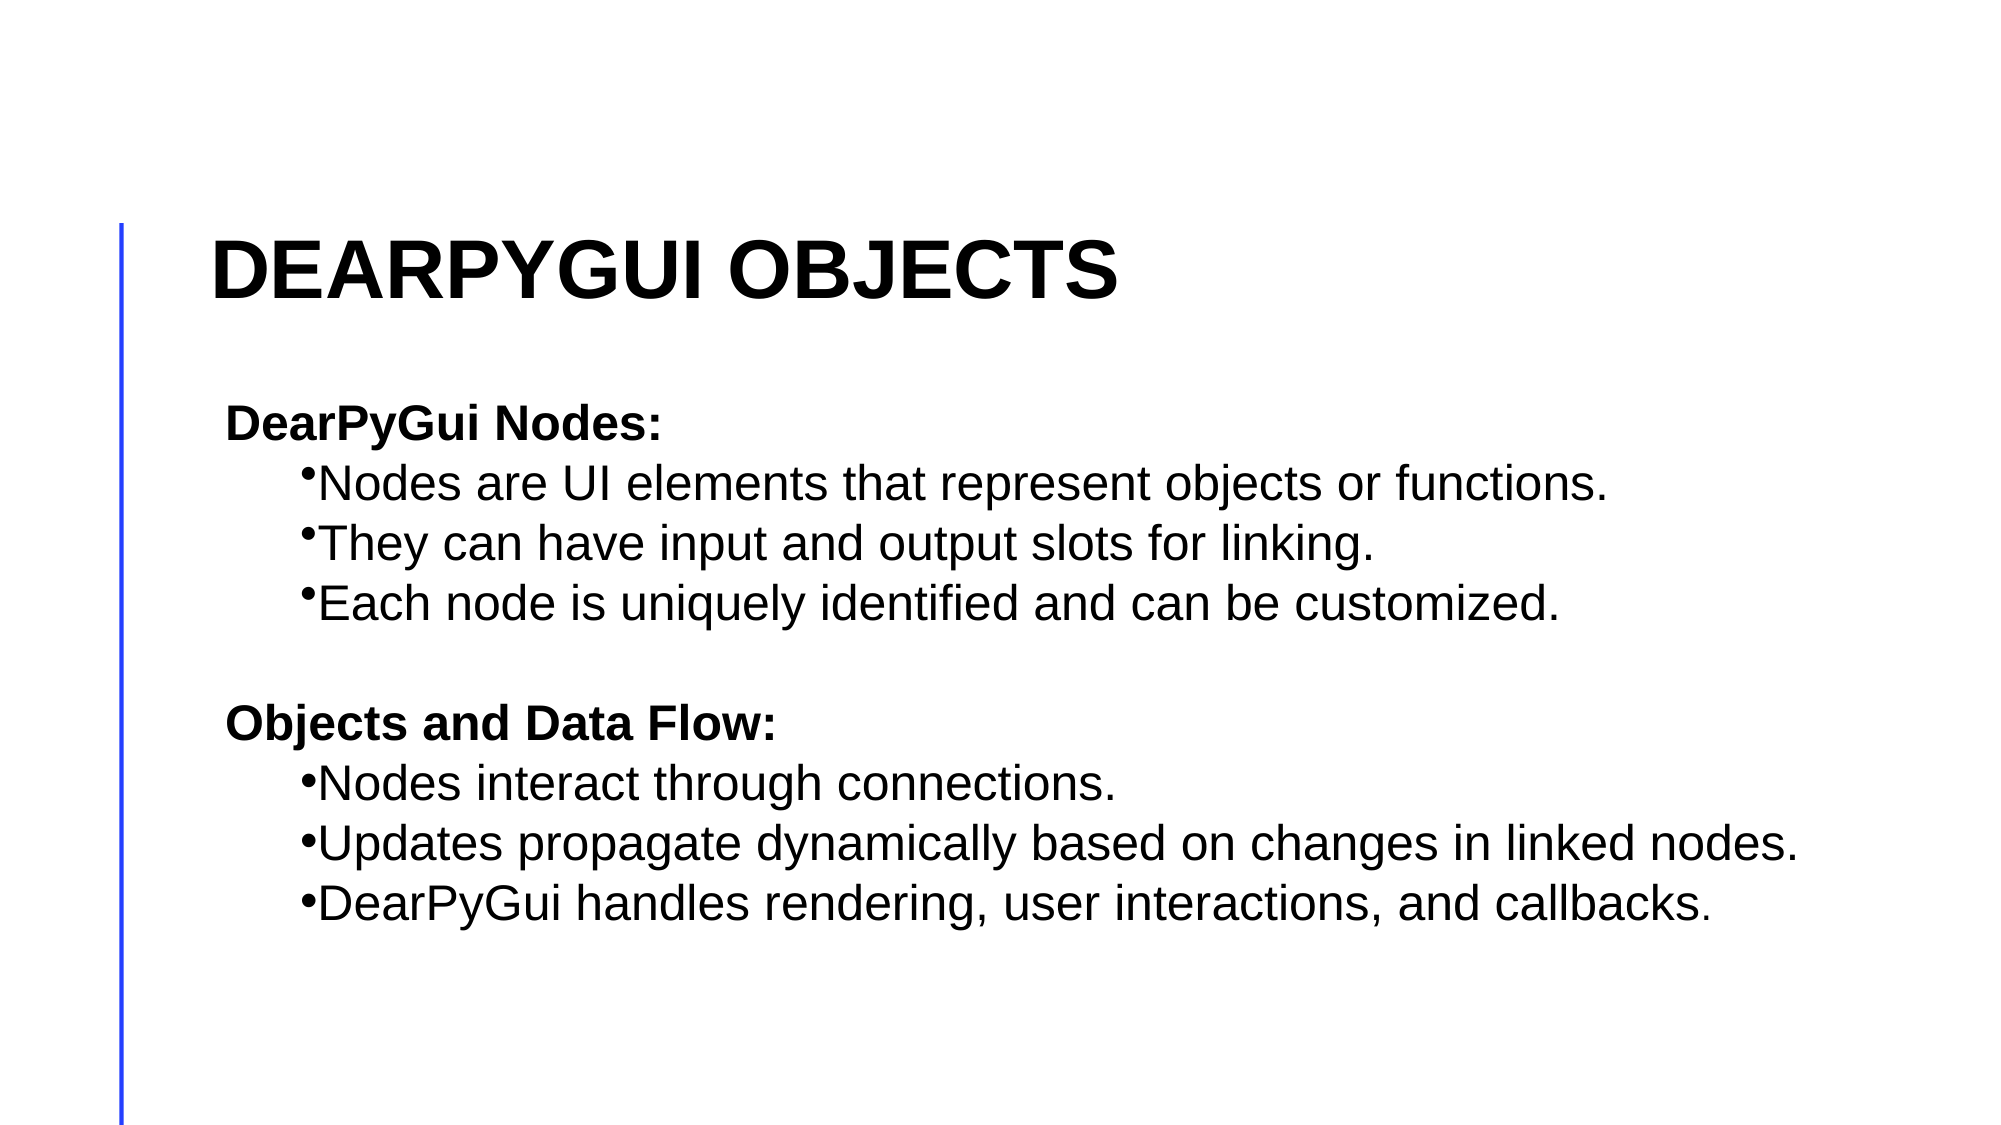

# Dearpygui Objects
DearPyGui Nodes:
Nodes are UI elements that represent objects or functions.
They can have input and output slots for linking.
Each node is uniquely identified and can be customized.

Objects and Data Flow:
Nodes interact through connections.
Updates propagate dynamically based on changes in linked nodes.
DearPyGui handles rendering, user interactions, and callbacks.